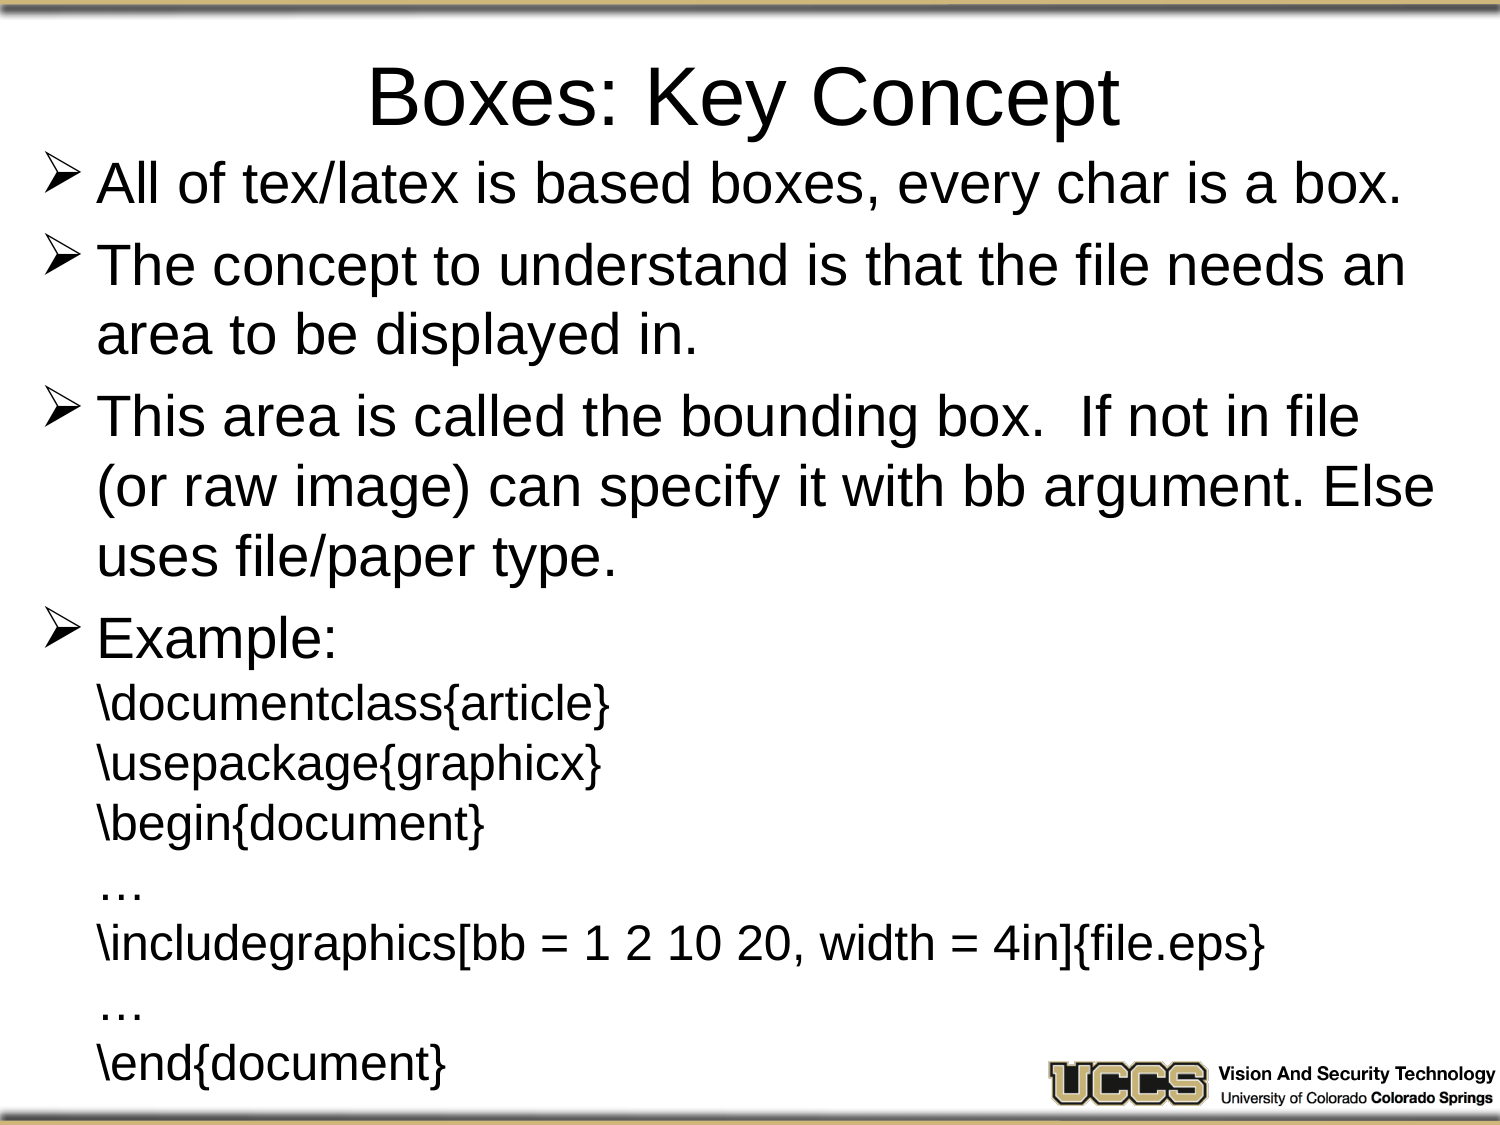

# Boxes: Key Concept
All of tex/latex is based boxes, every char is a box.
The concept to understand is that the file needs an area to be displayed in.
This area is called the bounding box.  If not in file (or raw image) can specify it with bb argument. Else uses file/paper type.
Example:
\documentclass{article}
\usepackage{graphicx}
\begin{document}
…
\includegraphics[bb = 1 2 10 20, width = 4in]{file.eps}
…
\end{document}